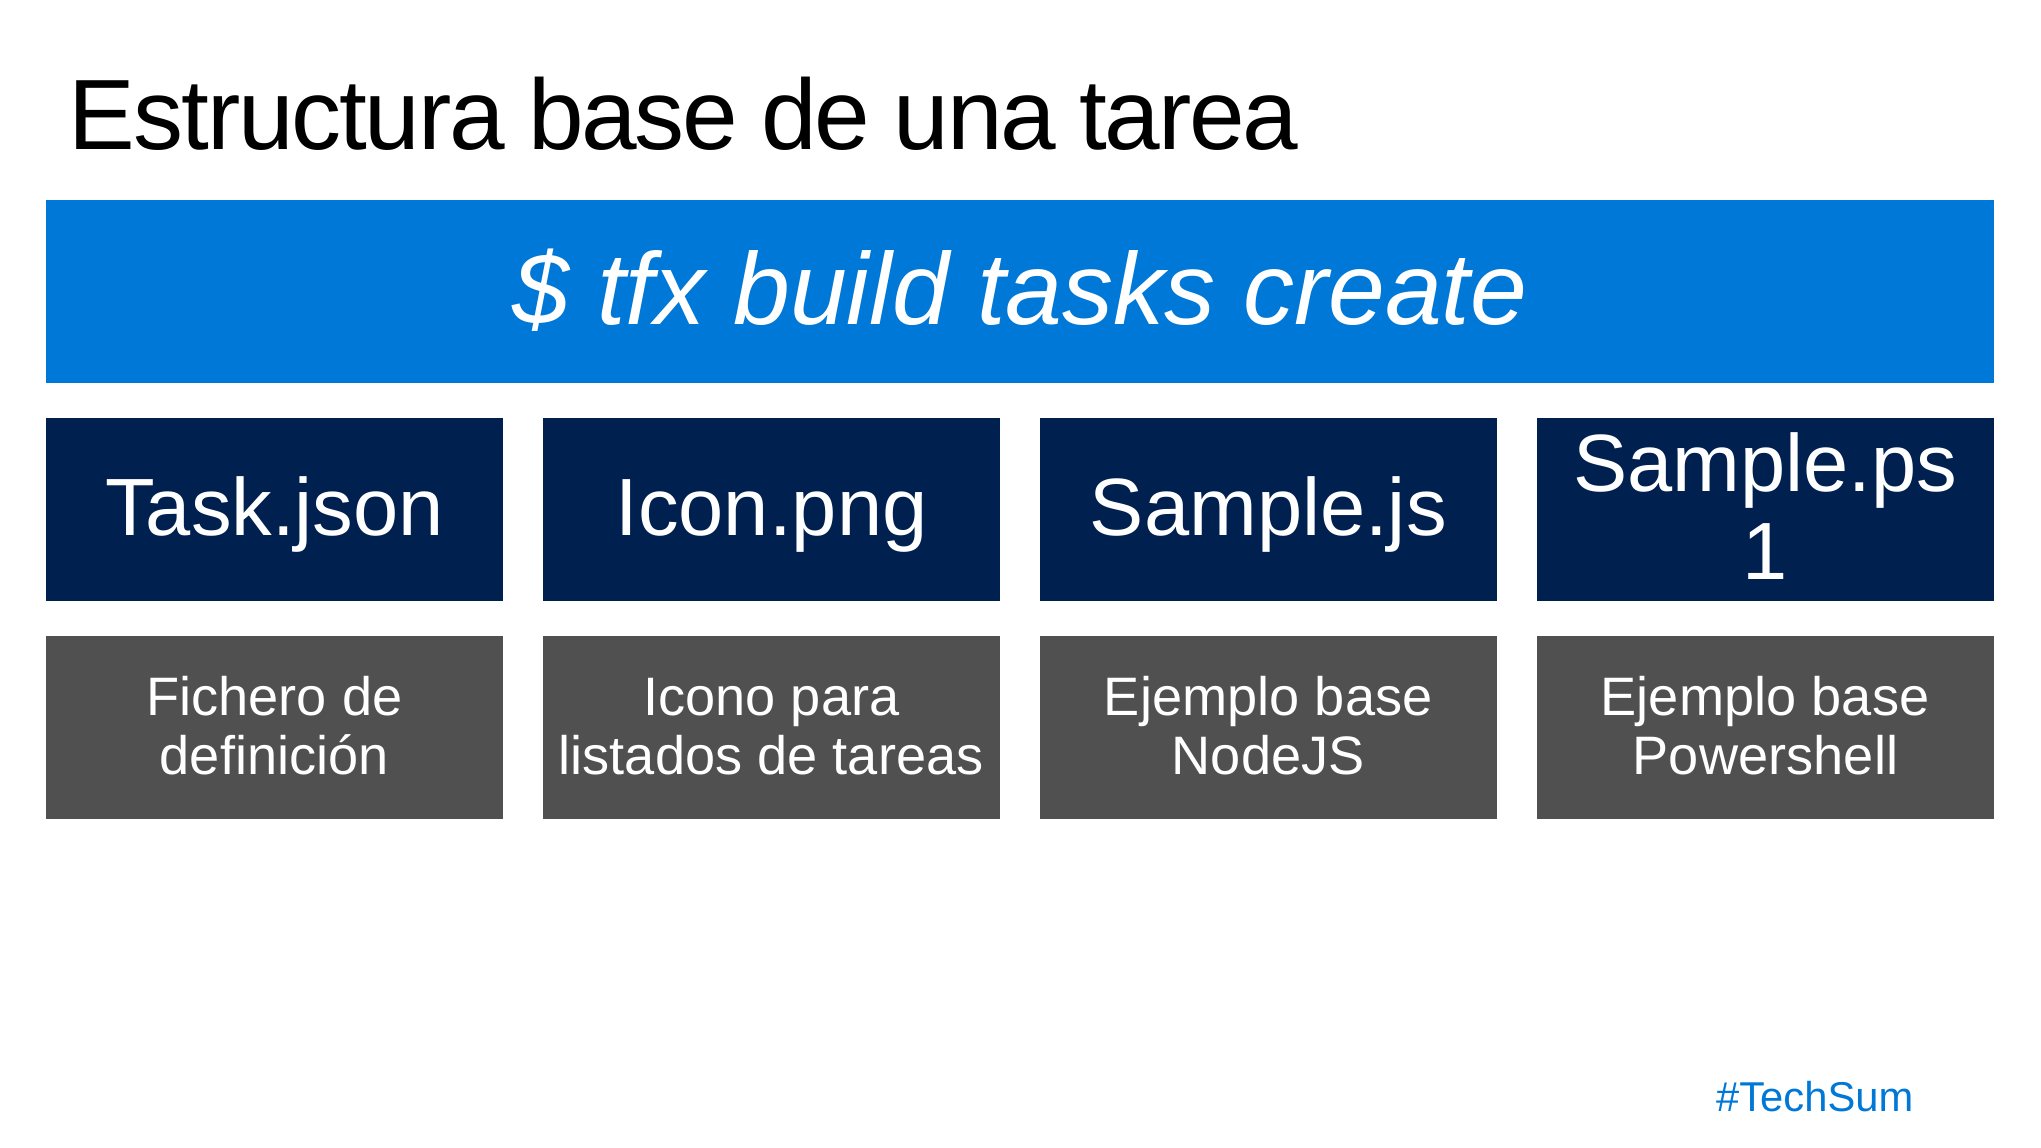

# Estructura base de una tarea
$ tfx build tasks create
Task.json
Fichero de definición
Icon.png
Icono para listados de tareas
Sample.js
Ejemplo base NodeJS
Sample.ps1
Ejemplo base Powershell